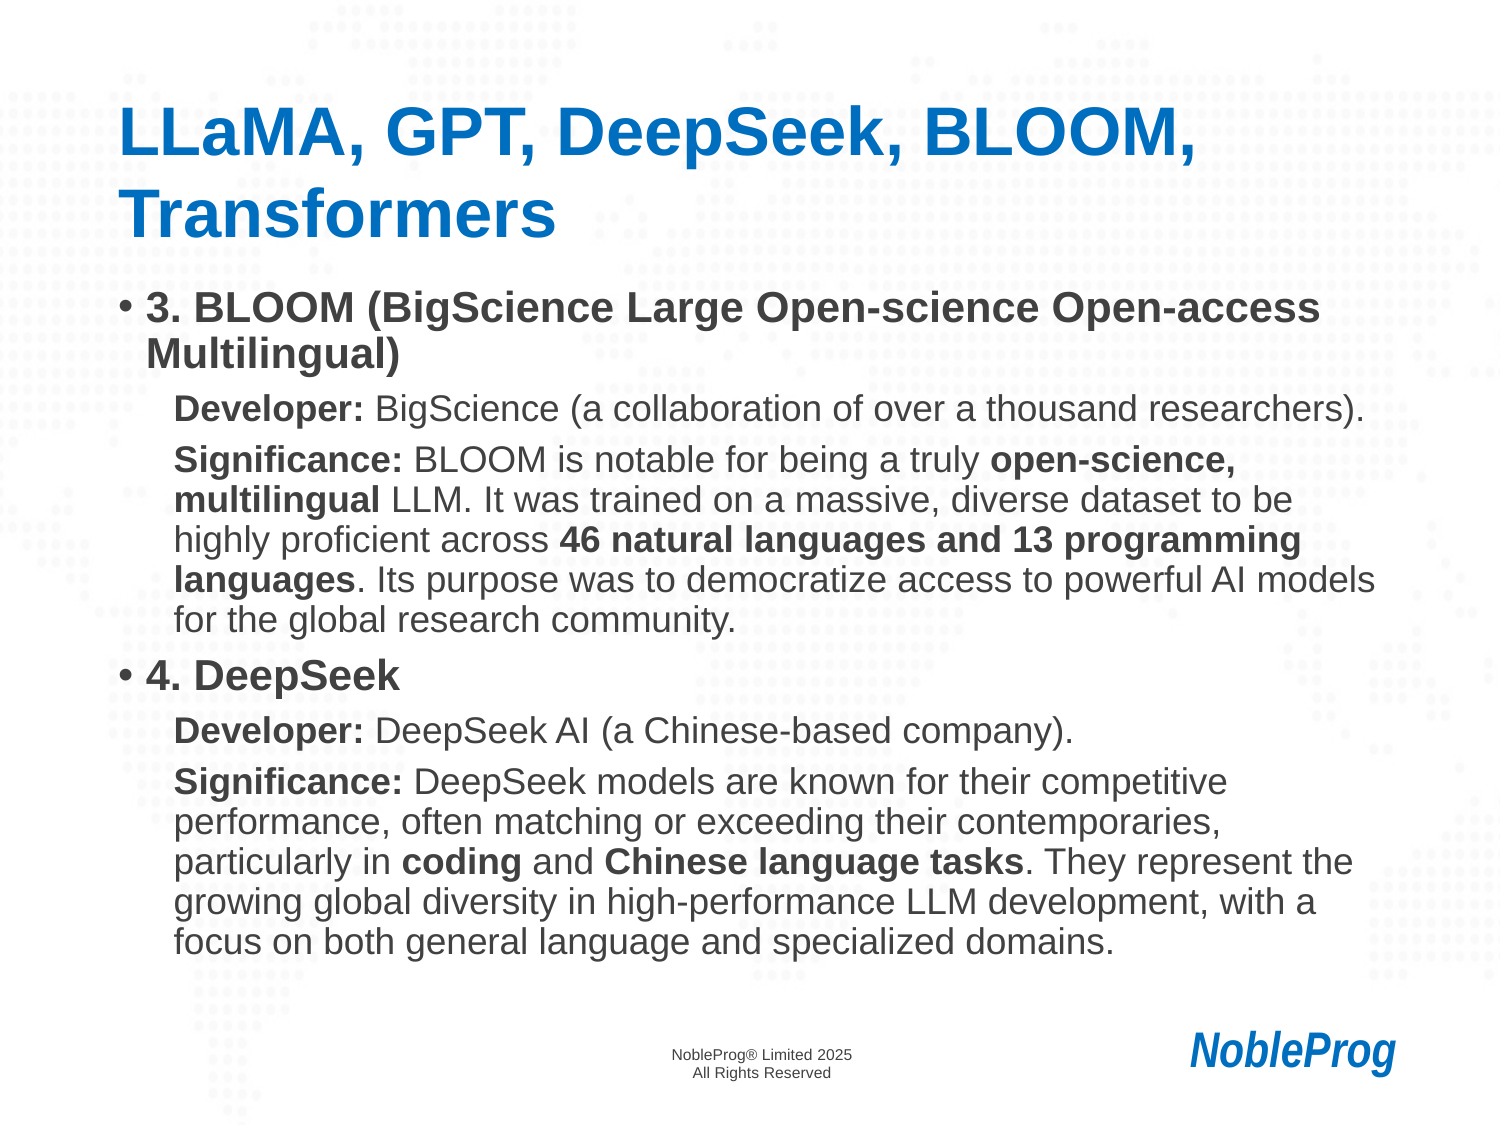

# LLaMA, GPT, DeepSeek, BLOOM, Transformers
3. BLOOM (BigScience Large Open-science Open-access Multilingual)
Developer: BigScience (a collaboration of over a thousand researchers).
Significance: BLOOM is notable for being a truly open-science, multilingual LLM. It was trained on a massive, diverse dataset to be highly proficient across 46 natural languages and 13 programming languages. Its purpose was to democratize access to powerful AI models for the global research community.
4. DeepSeek
Developer: DeepSeek AI (a Chinese-based company).
Significance: DeepSeek models are known for their competitive performance, often matching or exceeding their contemporaries, particularly in coding and Chinese language tasks. They represent the growing global diversity in high-performance LLM development, with a focus on both general language and specialized domains.